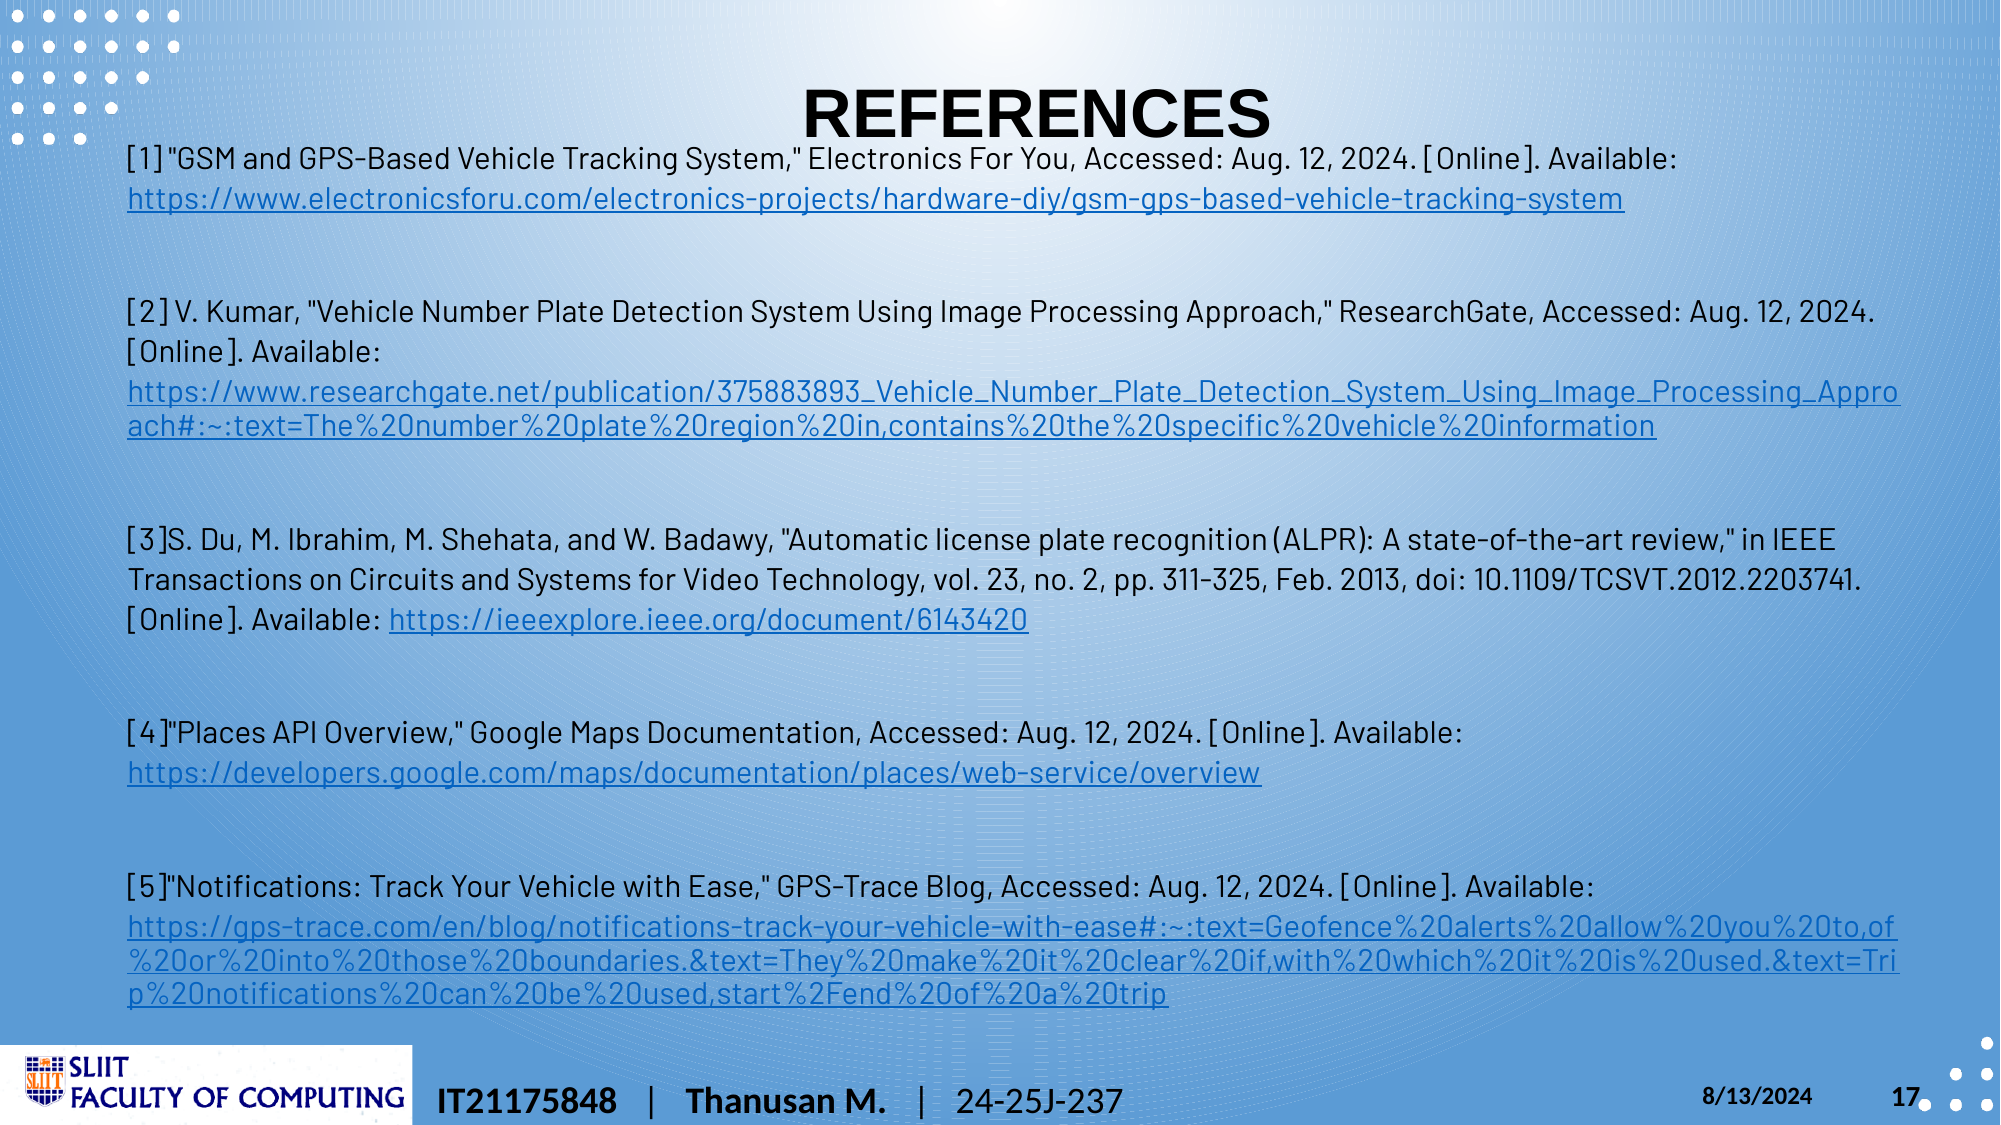

References

[1] "GSM and GPS-Based Vehicle Tracking System," Electronics For You, Accessed: Aug. 12, 2024. [Online]. Available: https://www.electronicsforu.com/electronics-projects/hardware-diy/gsm-gps-based-vehicle-tracking-system

[2] V. Kumar, "Vehicle Number Plate Detection System Using Image Processing Approach," ResearchGate, Accessed: Aug. 12, 2024. [Online]. Available: https://www.researchgate.net/publication/375883893_Vehicle_Number_Plate_Detection_System_Using_Image_Processing_Approach#:~:text=The%20number%20plate%20region%20in,contains%20the%20specific%20vehicle%20information

[3]S. Du, M. Ibrahim, M. Shehata, and W. Badawy, "Automatic license plate recognition (ALPR): A state-of-the-art review," in IEEE Transactions on Circuits and Systems for Video Technology, vol. 23, no. 2, pp. 311-325, Feb. 2013, doi: 10.1109/TCSVT.2012.2203741. [Online]. Available: https://ieeexplore.ieee.org/document/6143420

[4]"Places API Overview," Google Maps Documentation, Accessed: Aug. 12, 2024. [Online]. Available: https://developers.google.com/maps/documentation/places/web-service/overview

[5]"Notifications: Track Your Vehicle with Ease," GPS-Trace Blog, Accessed: Aug. 12, 2024. [Online]. Available: https://gps-trace.com/en/blog/notifications-track-your-vehicle-with-ease#:~:text=Geofence%20alerts%20allow%20you%20to,of%20or%20into%20those%20boundaries.&text=They%20make%20it%20clear%20if,with%20which%20it%20is%20used.&text=Trip%20notifications%20can%20be%20used,start%2Fend%20of%20a%20trip

IT21175848   |   Thanusan M.   |   24-25J-237